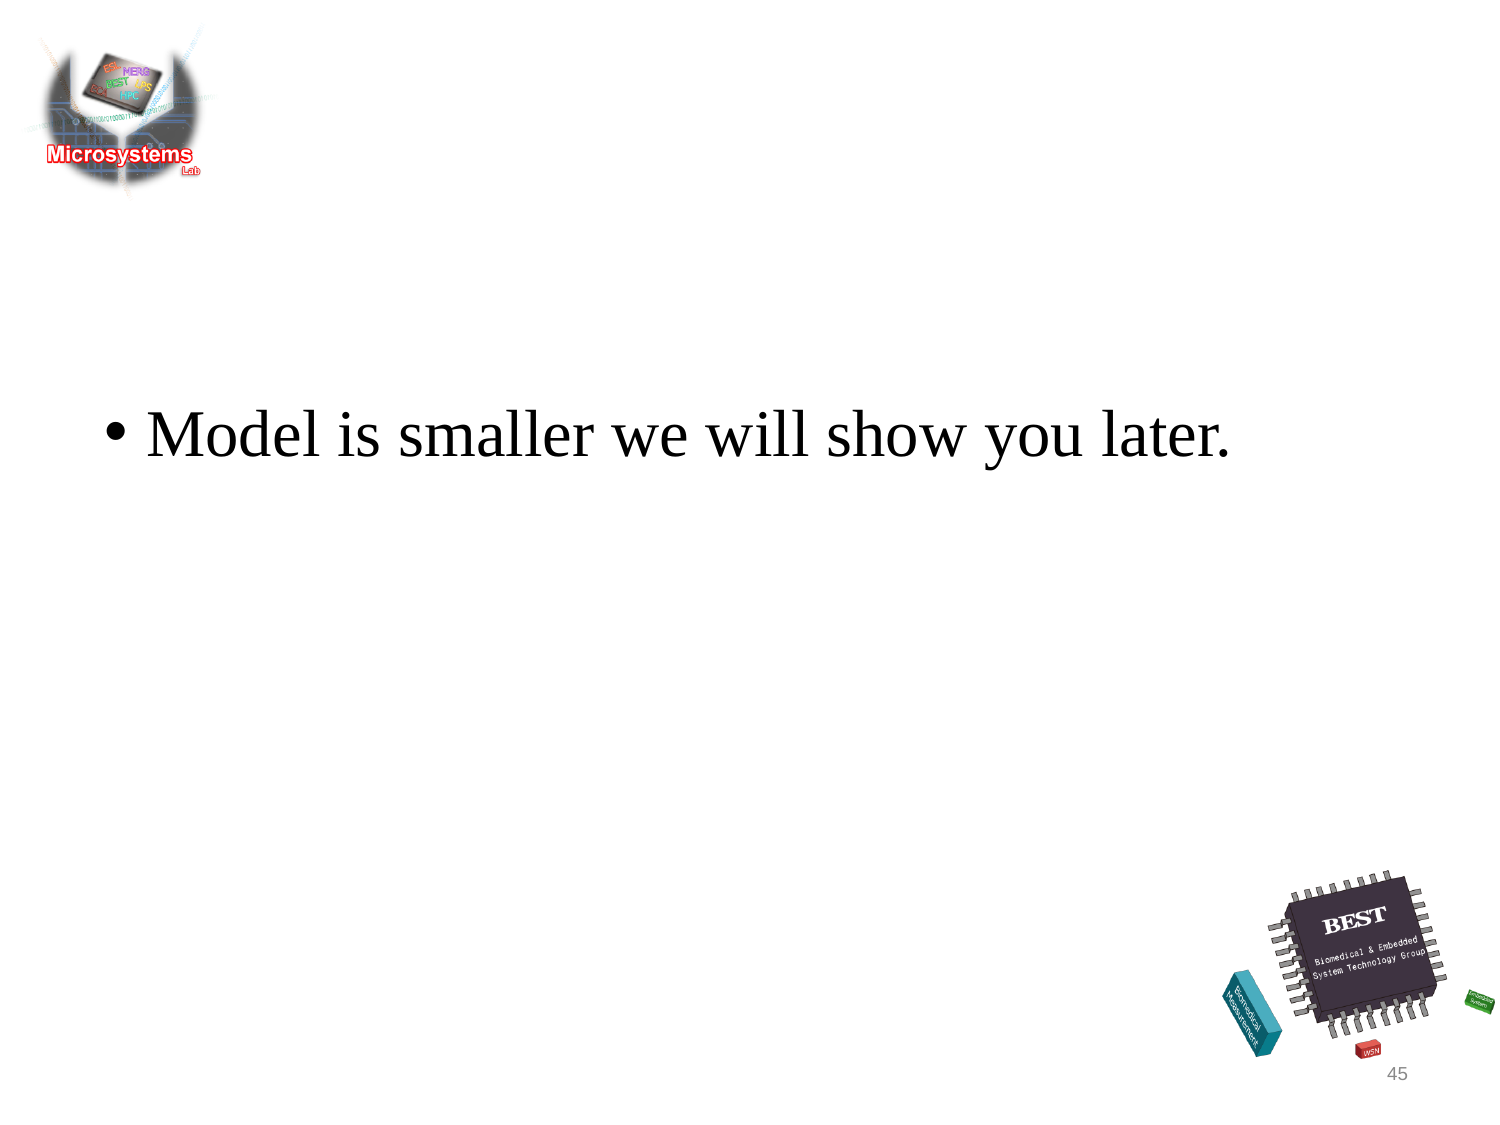

Model is smaller we will show you later.
45